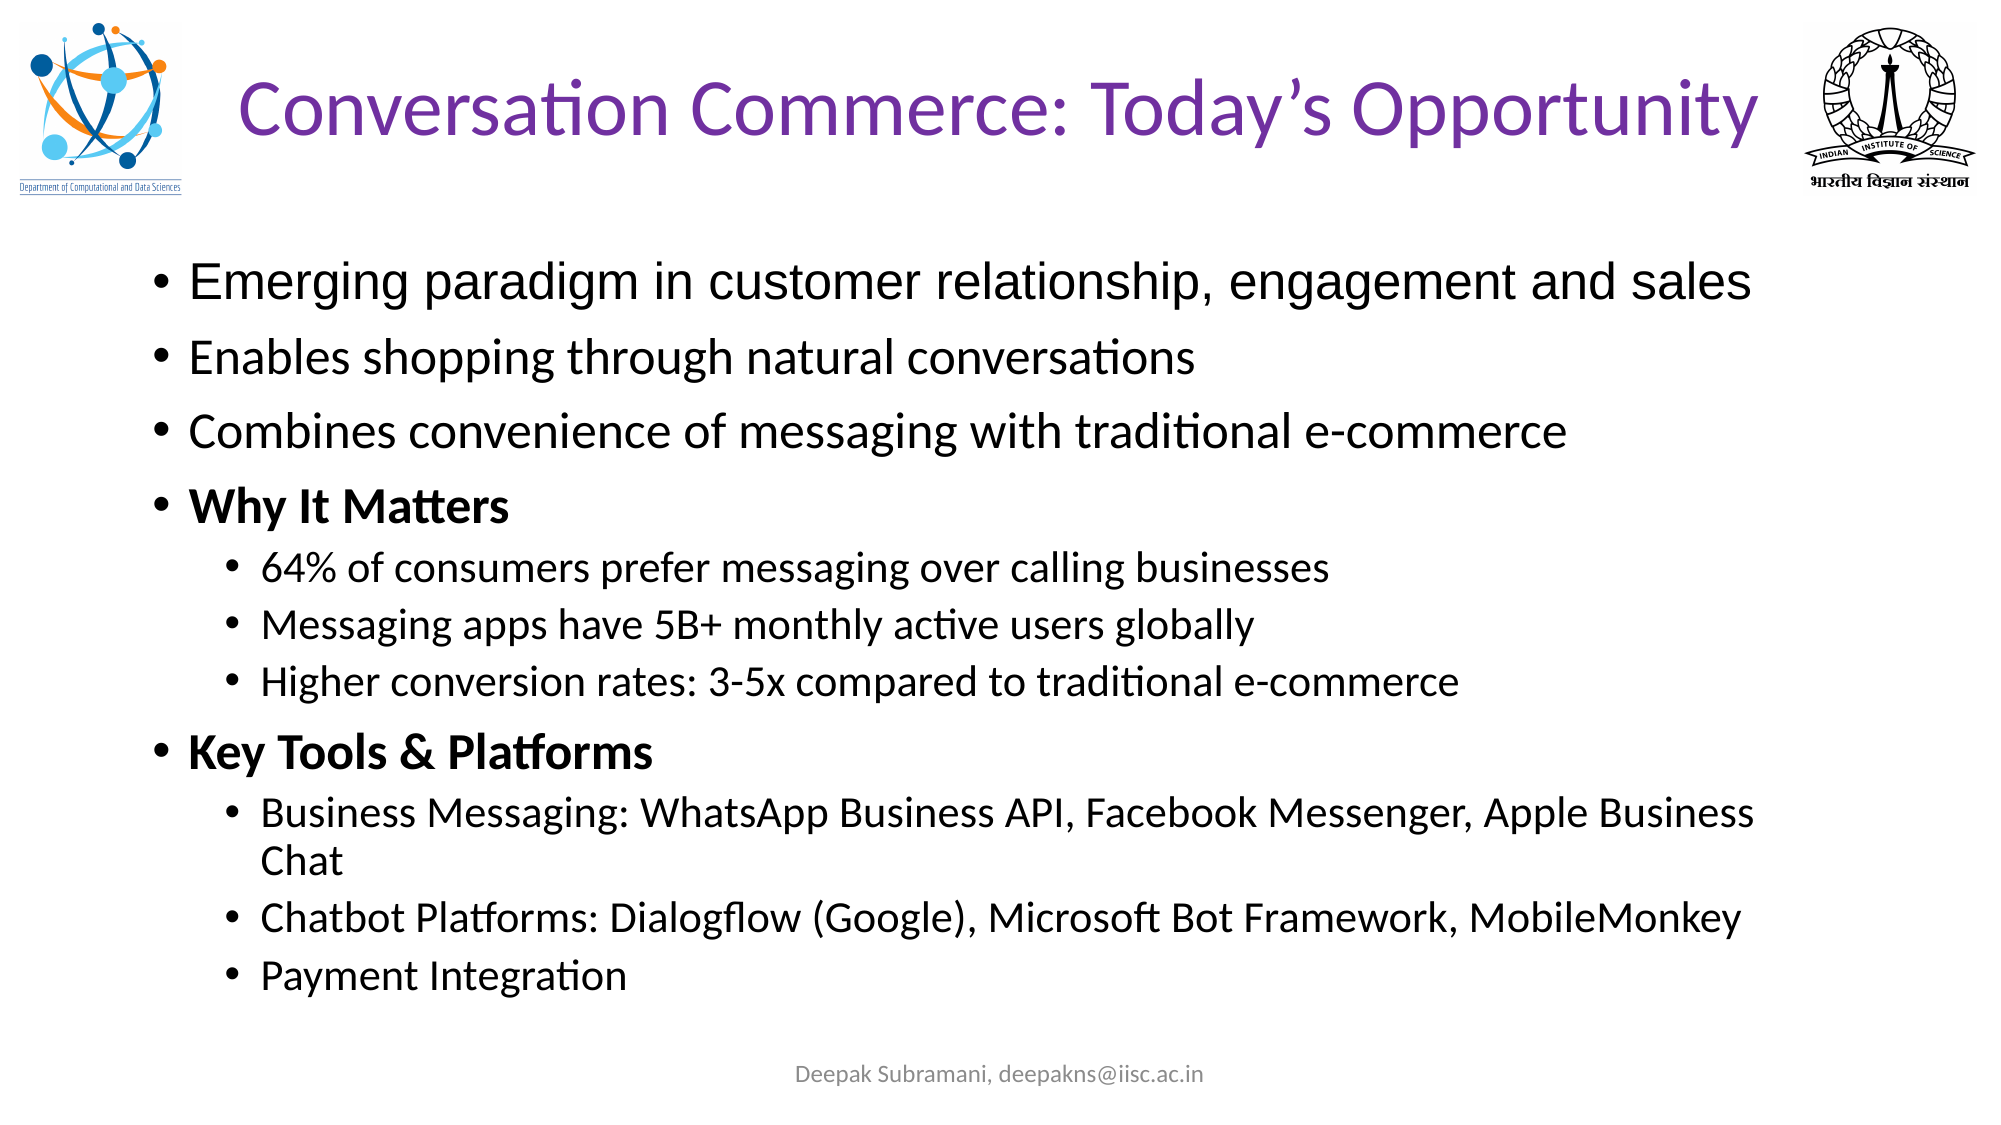

# Conversation Commerce: Today’s Opportunity
Emerging paradigm in customer relationship, engagement and sales
Enables shopping through natural conversations
Combines convenience of messaging with traditional e-commerce
Why It Matters
64% of consumers prefer messaging over calling businesses
Messaging apps have 5B+ monthly active users globally
Higher conversion rates: 3-5x compared to traditional e-commerce
Key Tools & Platforms
Business Messaging: WhatsApp Business API, Facebook Messenger, Apple Business Chat
Chatbot Platforms: Dialogflow (Google), Microsoft Bot Framework, MobileMonkey
Payment Integration

Deepak Subramani, deepakns@iisc.ac.in